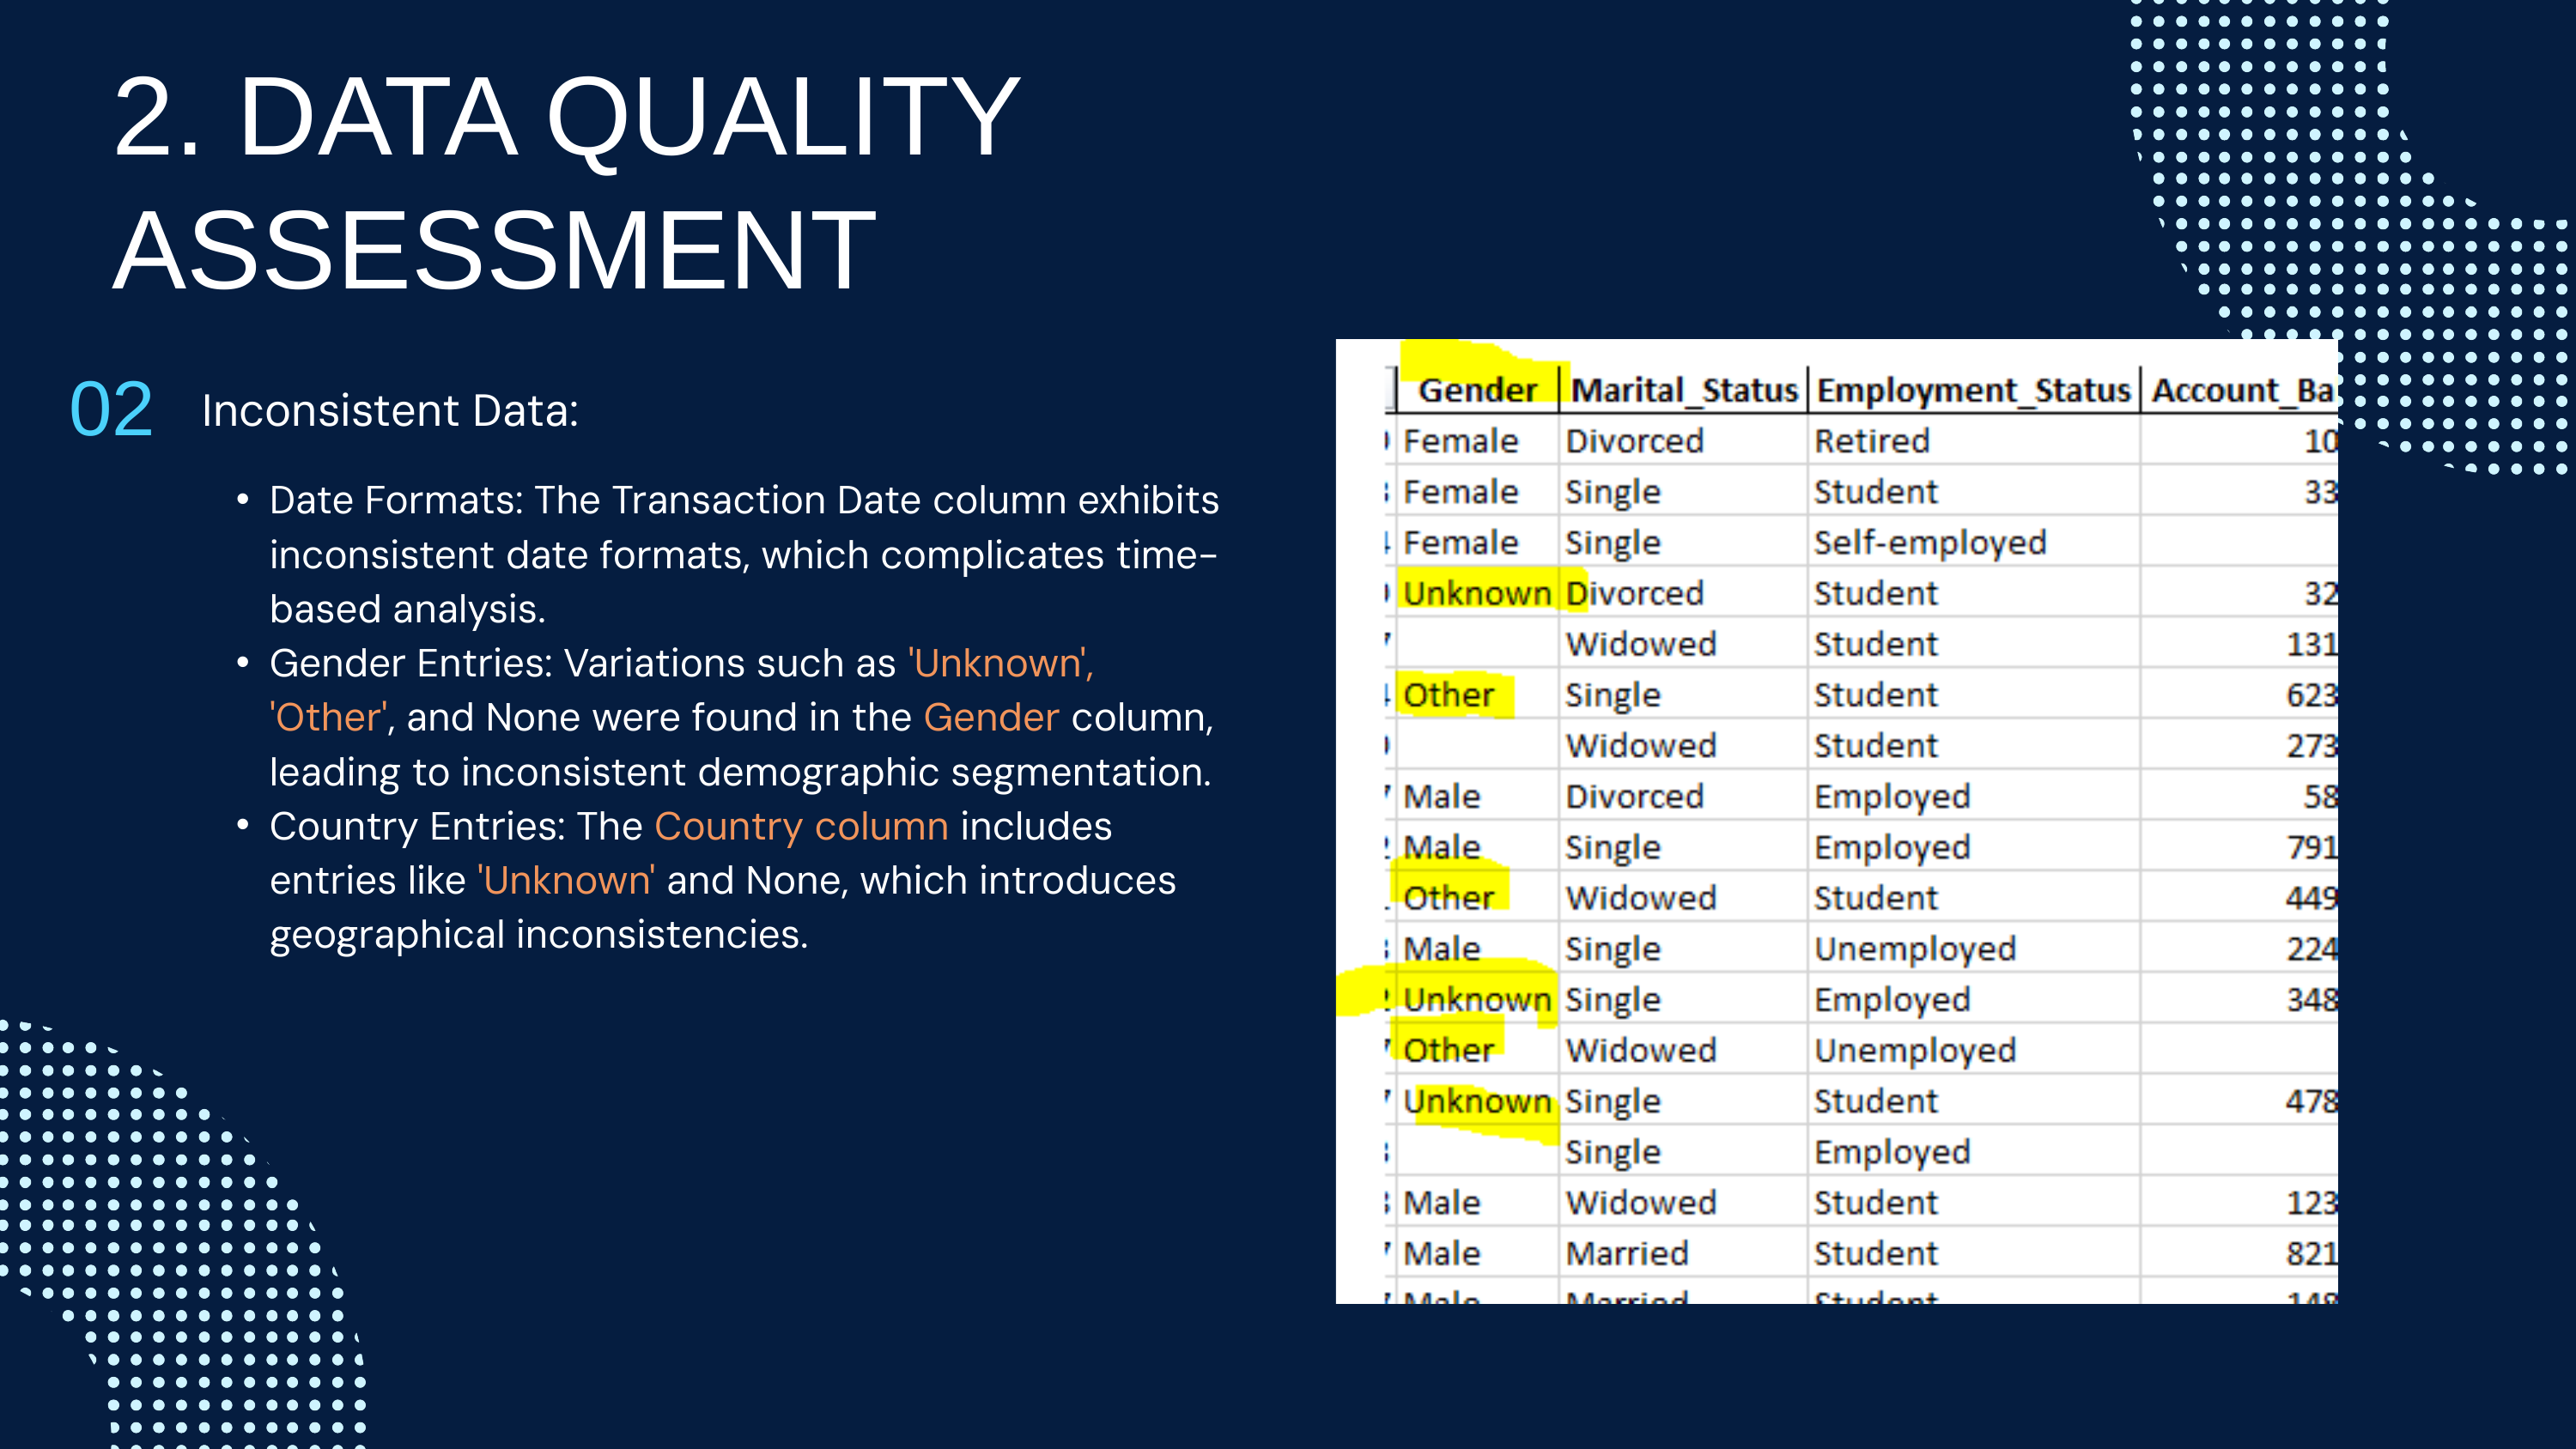

2. DATA QUALITY ASSESSMENT

02
Inconsistent Data:
Date Formats: The Transaction Date column exhibits inconsistent date formats, which complicates time-based analysis.
Gender Entries: Variations such as 'Unknown', 'Other', and None were found in the Gender column, leading to inconsistent demographic segmentation.
Country Entries: The Country column includes entries like 'Unknown' and None, which introduces geographical inconsistencies.